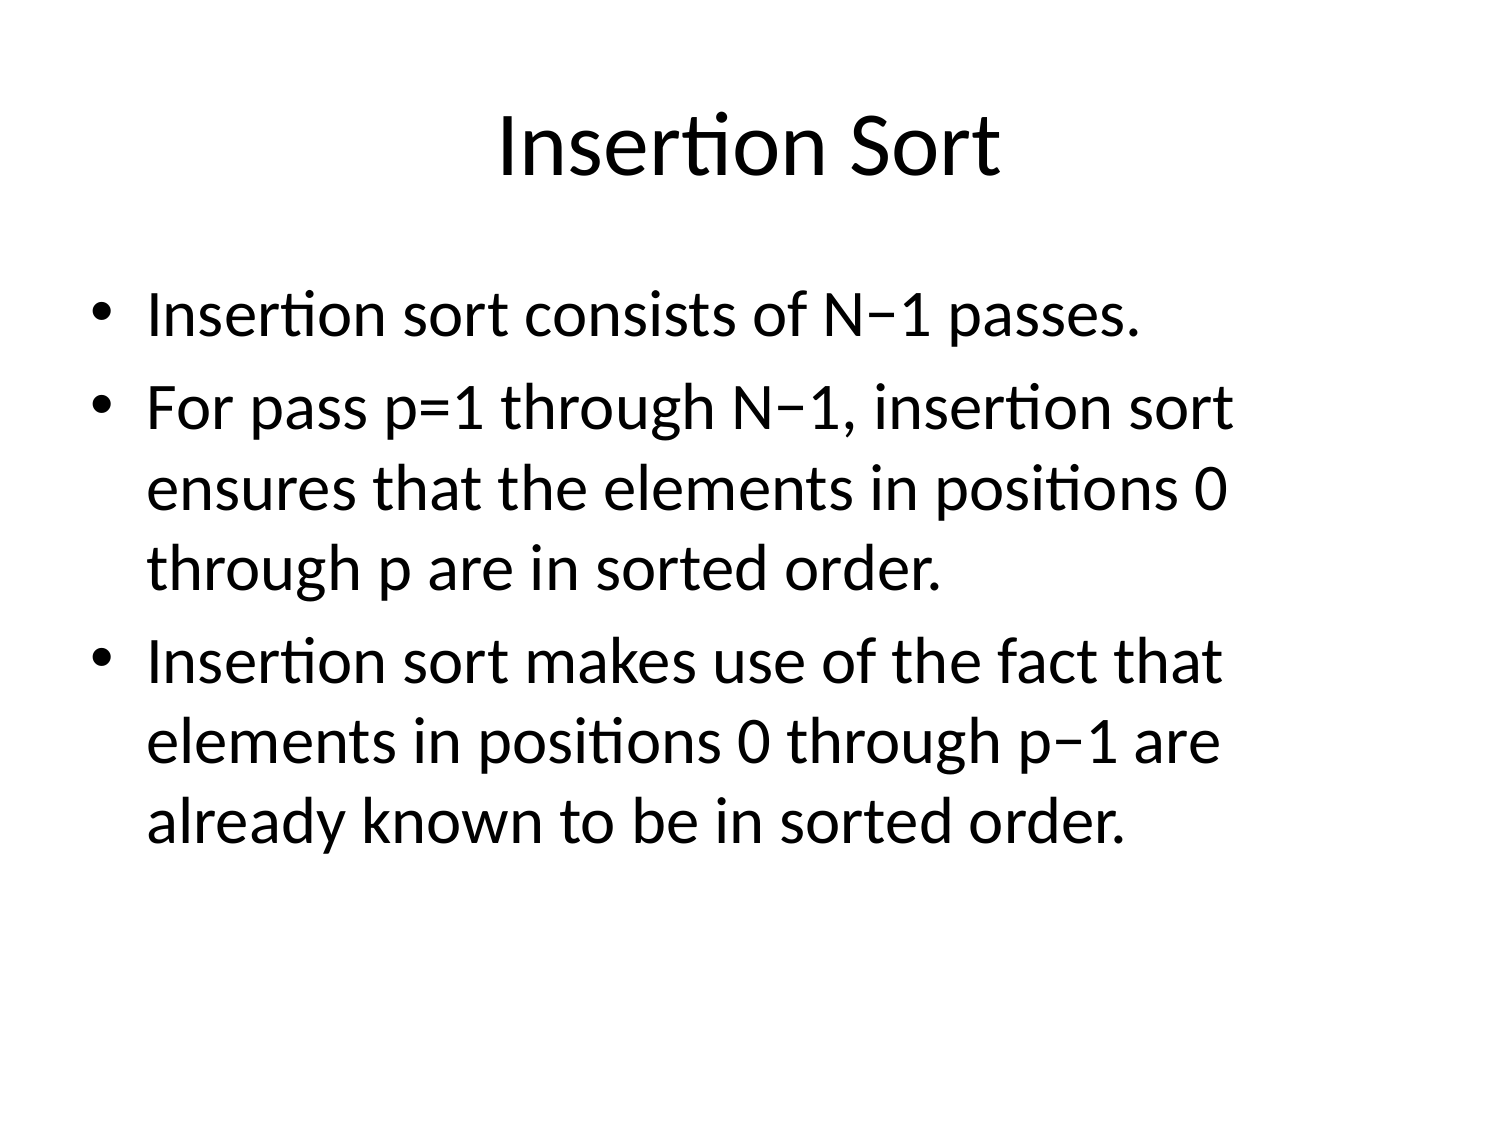

# Insertion Sort
Insertion sort consists of N−1 passes.
For pass p=1 through N−1, insertion sort ensures that the elements in positions 0 through p are in sorted order.
Insertion sort makes use of the fact that elements in positions 0 through p−1 are already known to be in sorted order.